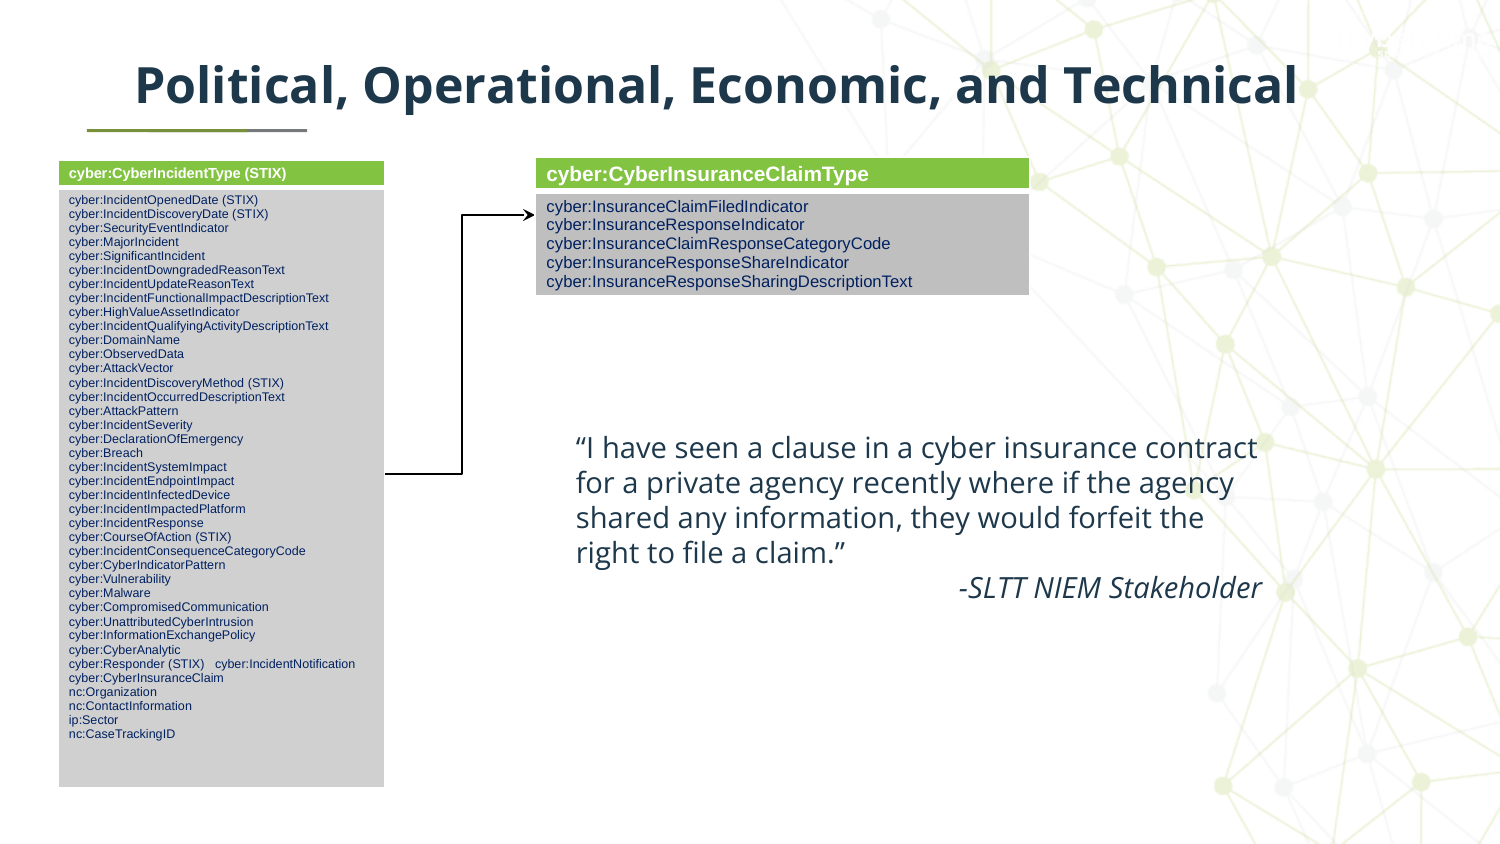

# Political, Operational, Economic, and Technical
| cyber:CyberInsuranceClaimType |
| --- |
| cyber:InsuranceClaimFiledIndicator cyber:InsuranceResponseIndicator cyber:InsuranceClaimResponseCategoryCode cyber:InsuranceResponseShareIndicator cyber:InsuranceResponseSharingDescriptionText |
| cyber:CyberIncidentType (STIX) |
| --- |
| cyber:IncidentOpenedDate (STIX) cyber:IncidentDiscoveryDate (STIX) cyber:SecurityEventIndicator cyber:MajorIncident cyber:SignificantIncident cyber:IncidentDowngradedReasonText cyber:IncidentUpdateReasonText cyber:IncidentFunctionalImpactDescriptionText cyber:HighValueAssetIndicator cyber:IncidentQualifyingActivityDescriptionText cyber:DomainName cyber:ObservedData cyber:AttackVector cyber:IncidentDiscoveryMethod (STIX) cyber:IncidentOccurredDescriptionText cyber:AttackPattern cyber:IncidentSeverity cyber:DeclarationOfEmergency cyber:Breach cyber:IncidentSystemImpact cyber:IncidentEndpointImpact cyber:IncidentInfectedDevice cyber:IncidentImpactedPlatform cyber:IncidentResponse cyber:CourseOfAction (STIX) cyber:IncidentConsequenceCategoryCode cyber:CyberIndicatorPattern cyber:Vulnerability cyber:Malware cyber:CompromisedCommunication cyber:UnattributedCyberIntrusion cyber:InformationExchangePolicy cyber:CyberAnalytic cyber:Responder (STIX) cyber:IncidentNotification cyber:CyberInsuranceClaim nc:Organization nc:ContactInformation ip:Sector nc:CaseTrackingID |
“I have seen a clause in a cyber insurance contract for a private agency recently where if the agency shared any information, they would forfeit the right to file a claim.”
-SLTT NIEM Stakeholder